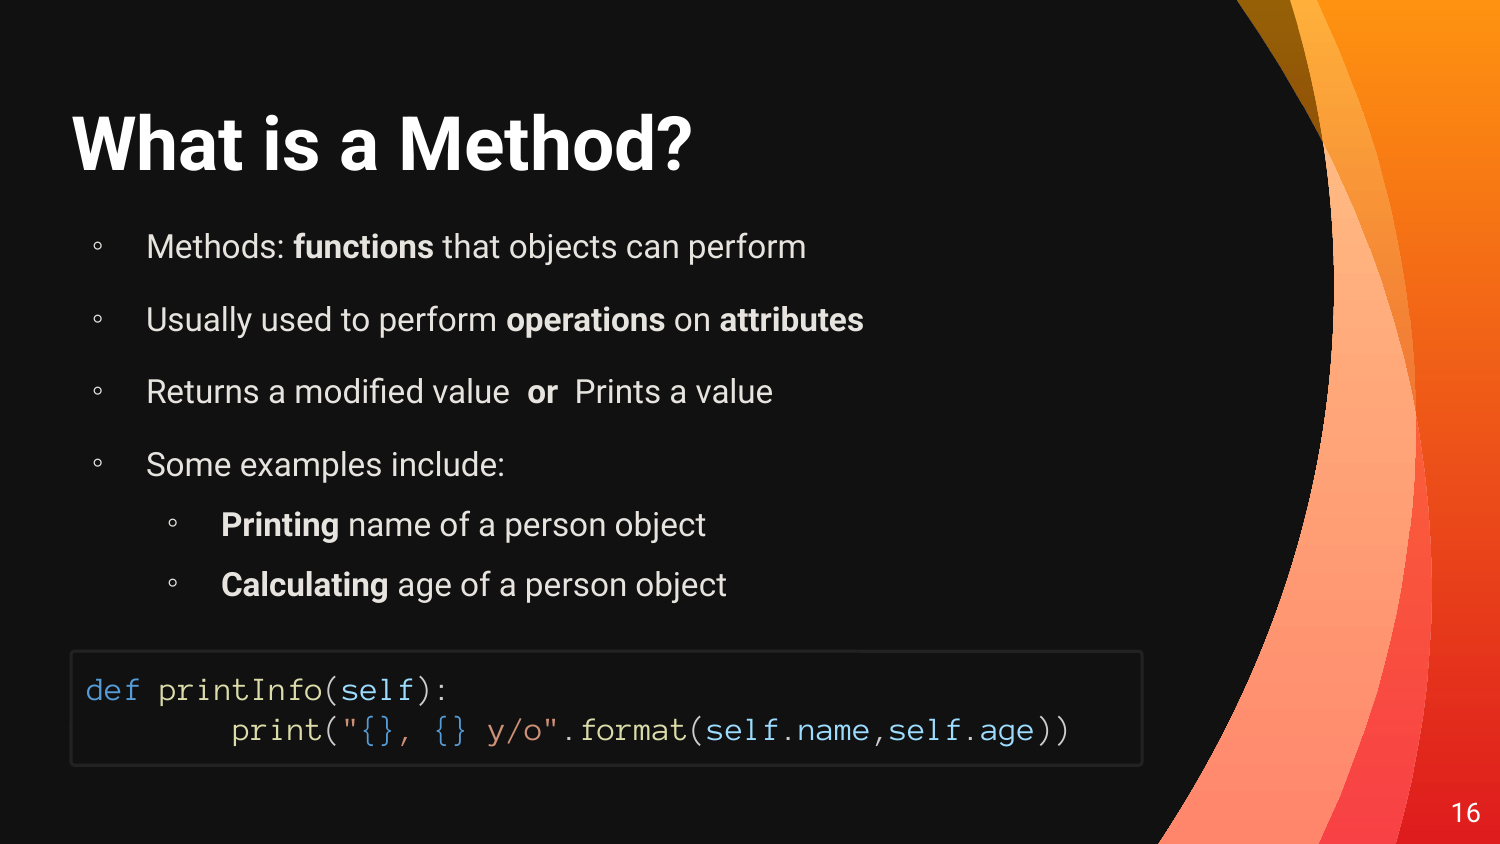

# What is a Method?
Methods: functions that objects can perform
Usually used to perform operations on attributes
Returns a modified value  or  Prints a value
Some examples include:
Printing name of a person object
Calculating age of a person object
def printInfo(self):
        print("{}, {} y/o".format(self.name,self.age))
16